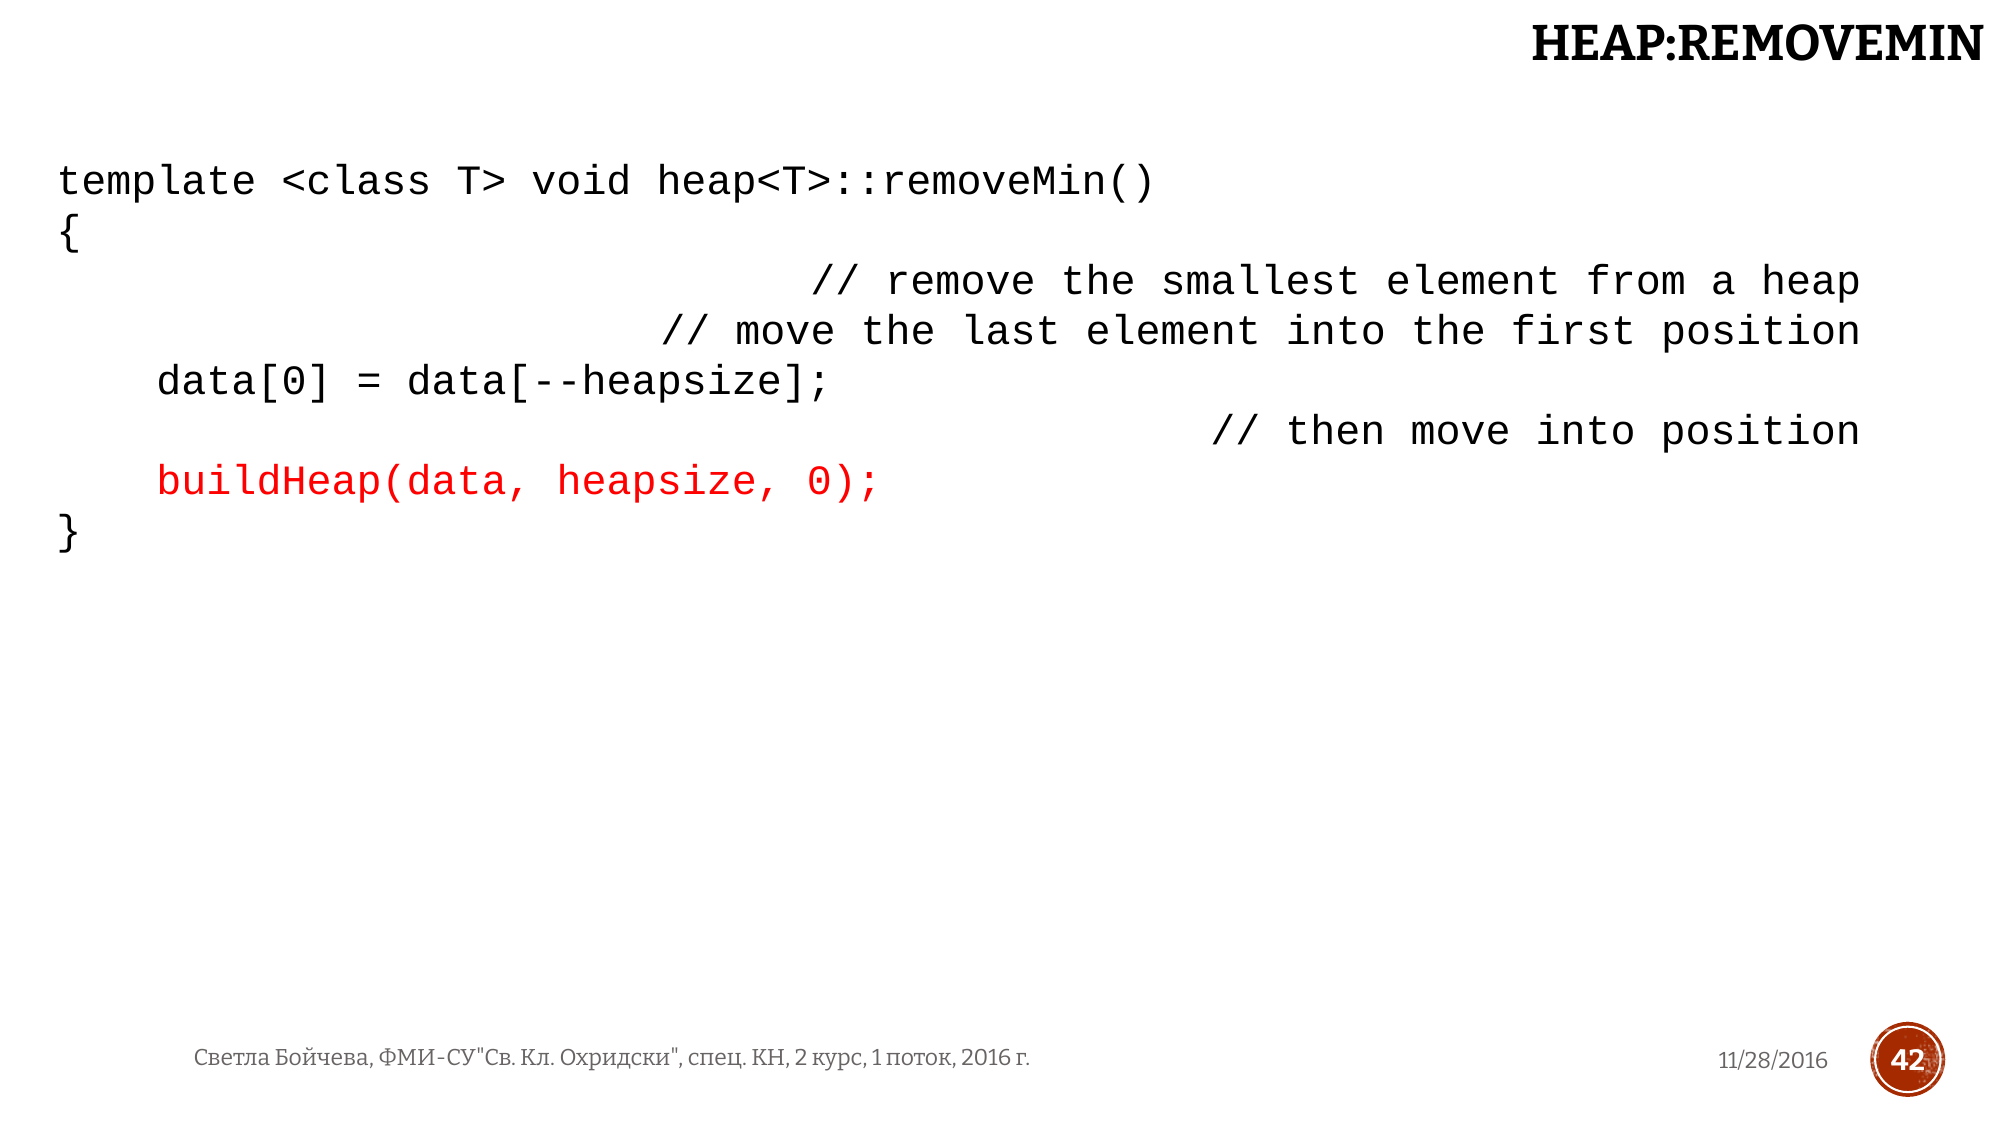

# Heap:removeMin
template <class T> void heap<T>::removeMin()
{
    // remove the smallest element from a heap
    // move the last element into the first position
    data[0] = data[--heapsize];
    // then move into position
    buildHeap(data, heapsize, 0);
}
Светла Бойчева, ФМИ-СУ"Св. Кл. Охридски", спец. КН, 2 курс, 1 поток, 2016 г.
11/28/2016
42